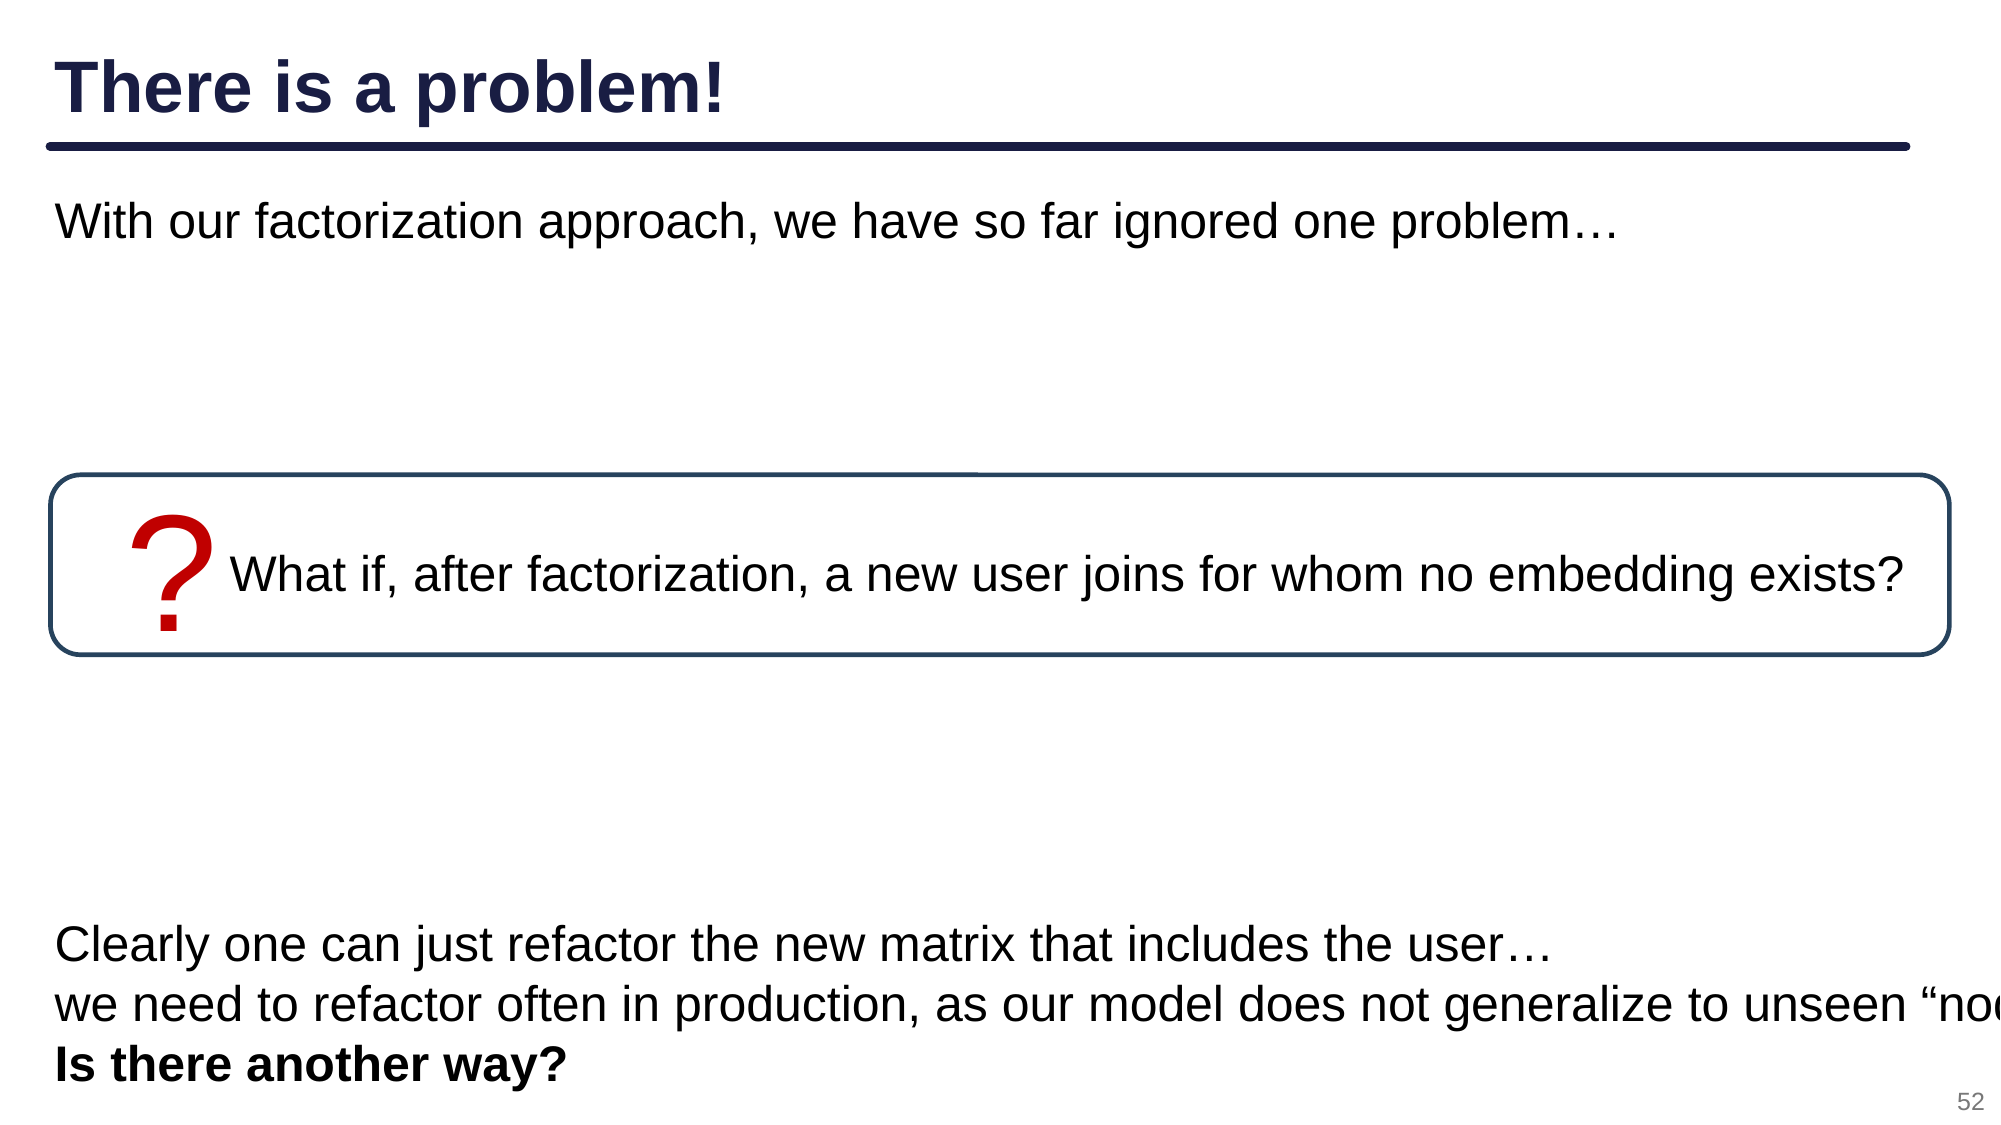

# There is a problem!
With our factorization approach, we have so far ignored one problem…
?

What if, after factorization, a new user joins for whom no embedding exists?
Clearly one can just refactor the new matrix that includes the user…
we need to refactor often in production, as our model does not generalize to unseen “nodes”…
Is there another way?
52